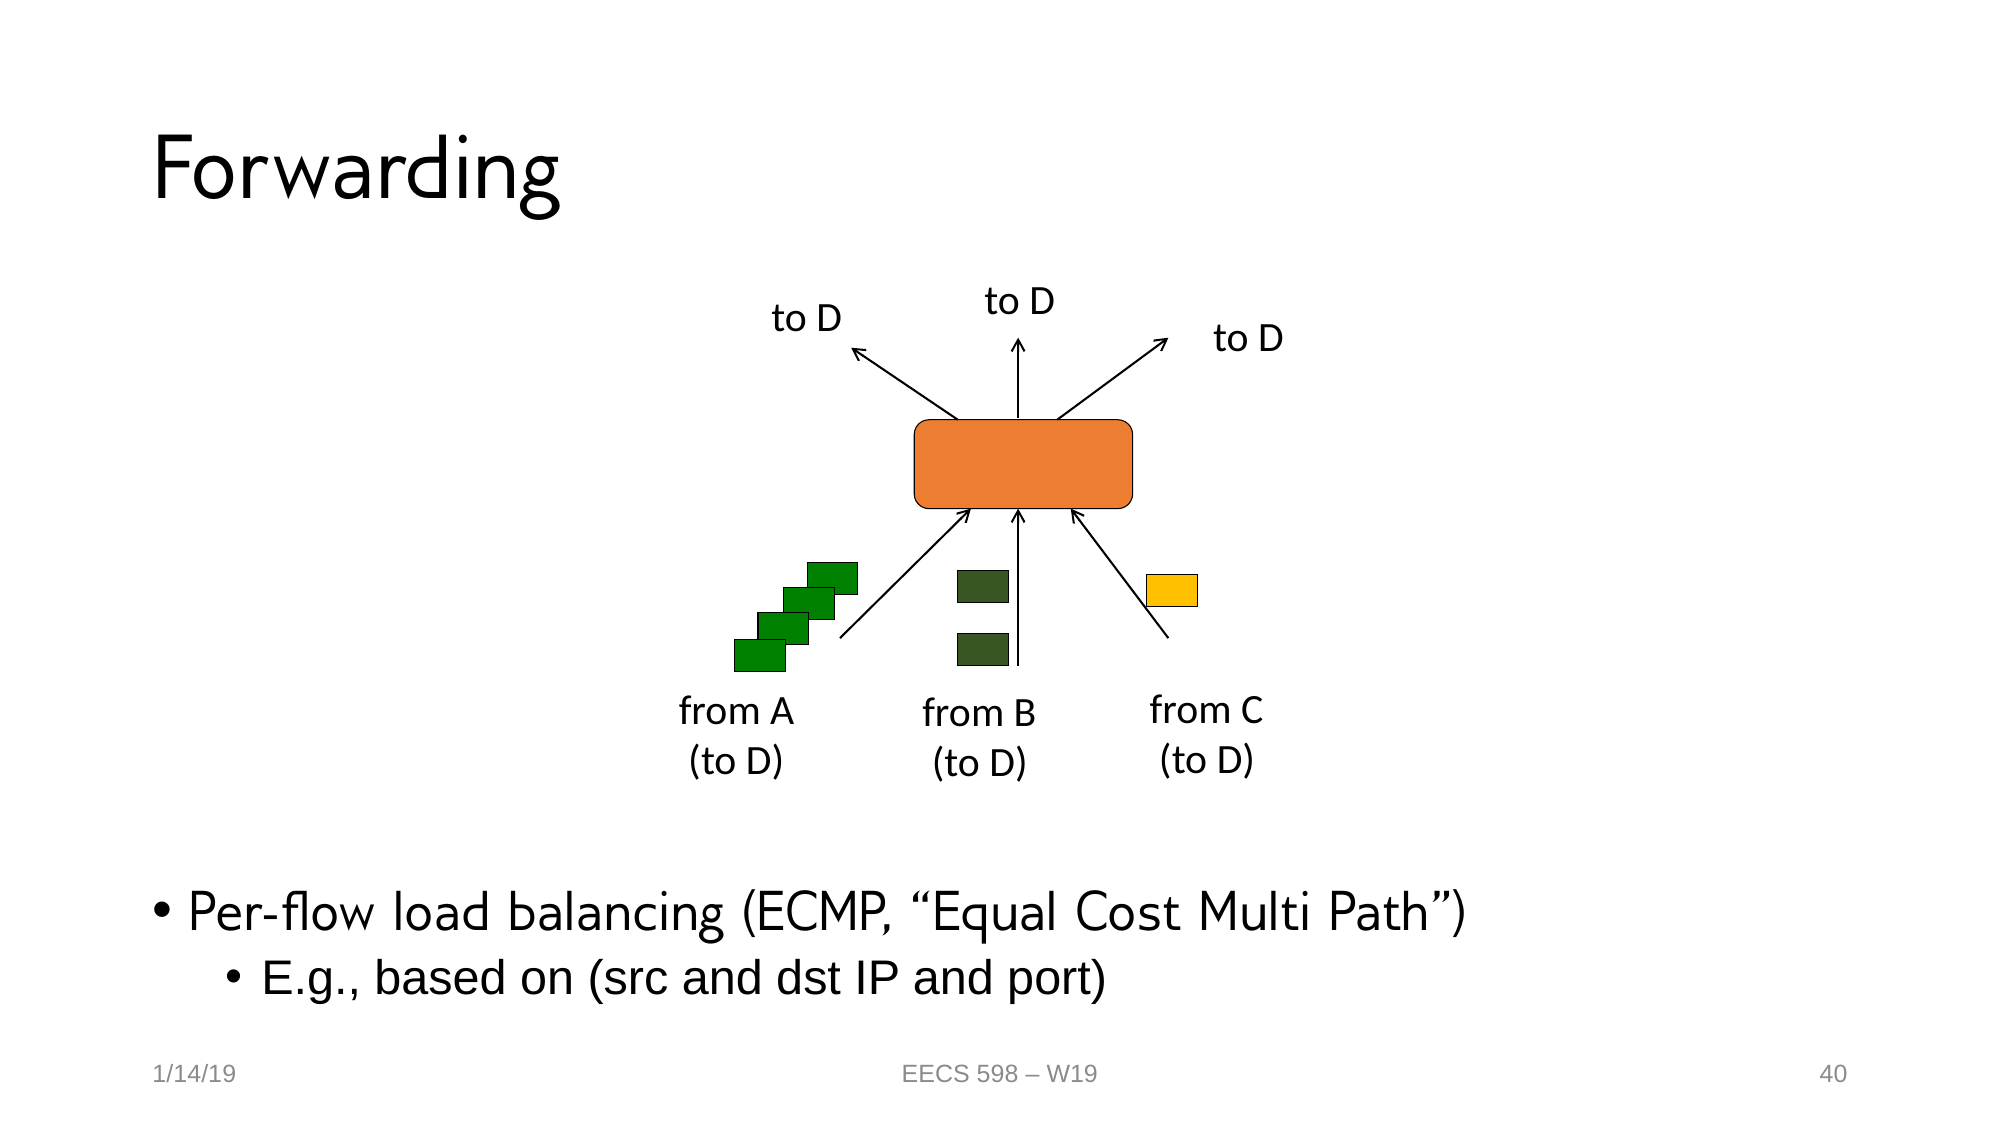

# Forwarding
to D
to D

Per-flow load balancing (ECMP, “Equal Cost Multi Path”)
E.g., based on (src and dst IP and port)

to D

from C
 (to D)
from A
 (to D)
from B
 (to D)
1/14/19
EECS 598 – W19
40